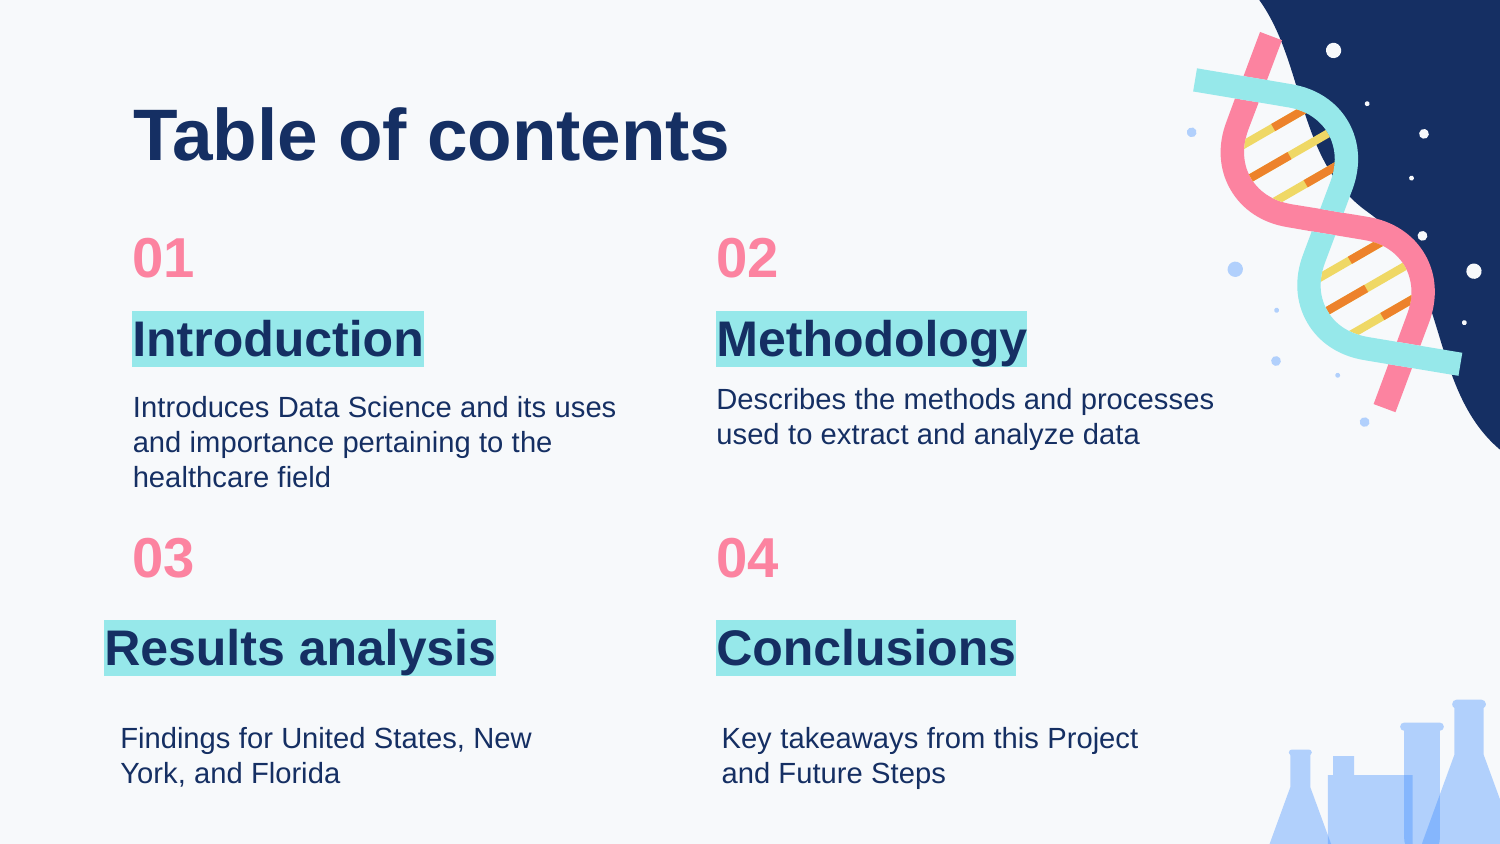

# Table of contents
01
02
Introduction
Methodology
Describes the methods and processes used to extract and analyze data
Introduces Data Science and its uses and importance pertaining to the healthcare field
03
04
Conclusions
Results analysis
Key takeaways from this Project and Future Steps
Findings for United States, New York, and Florida